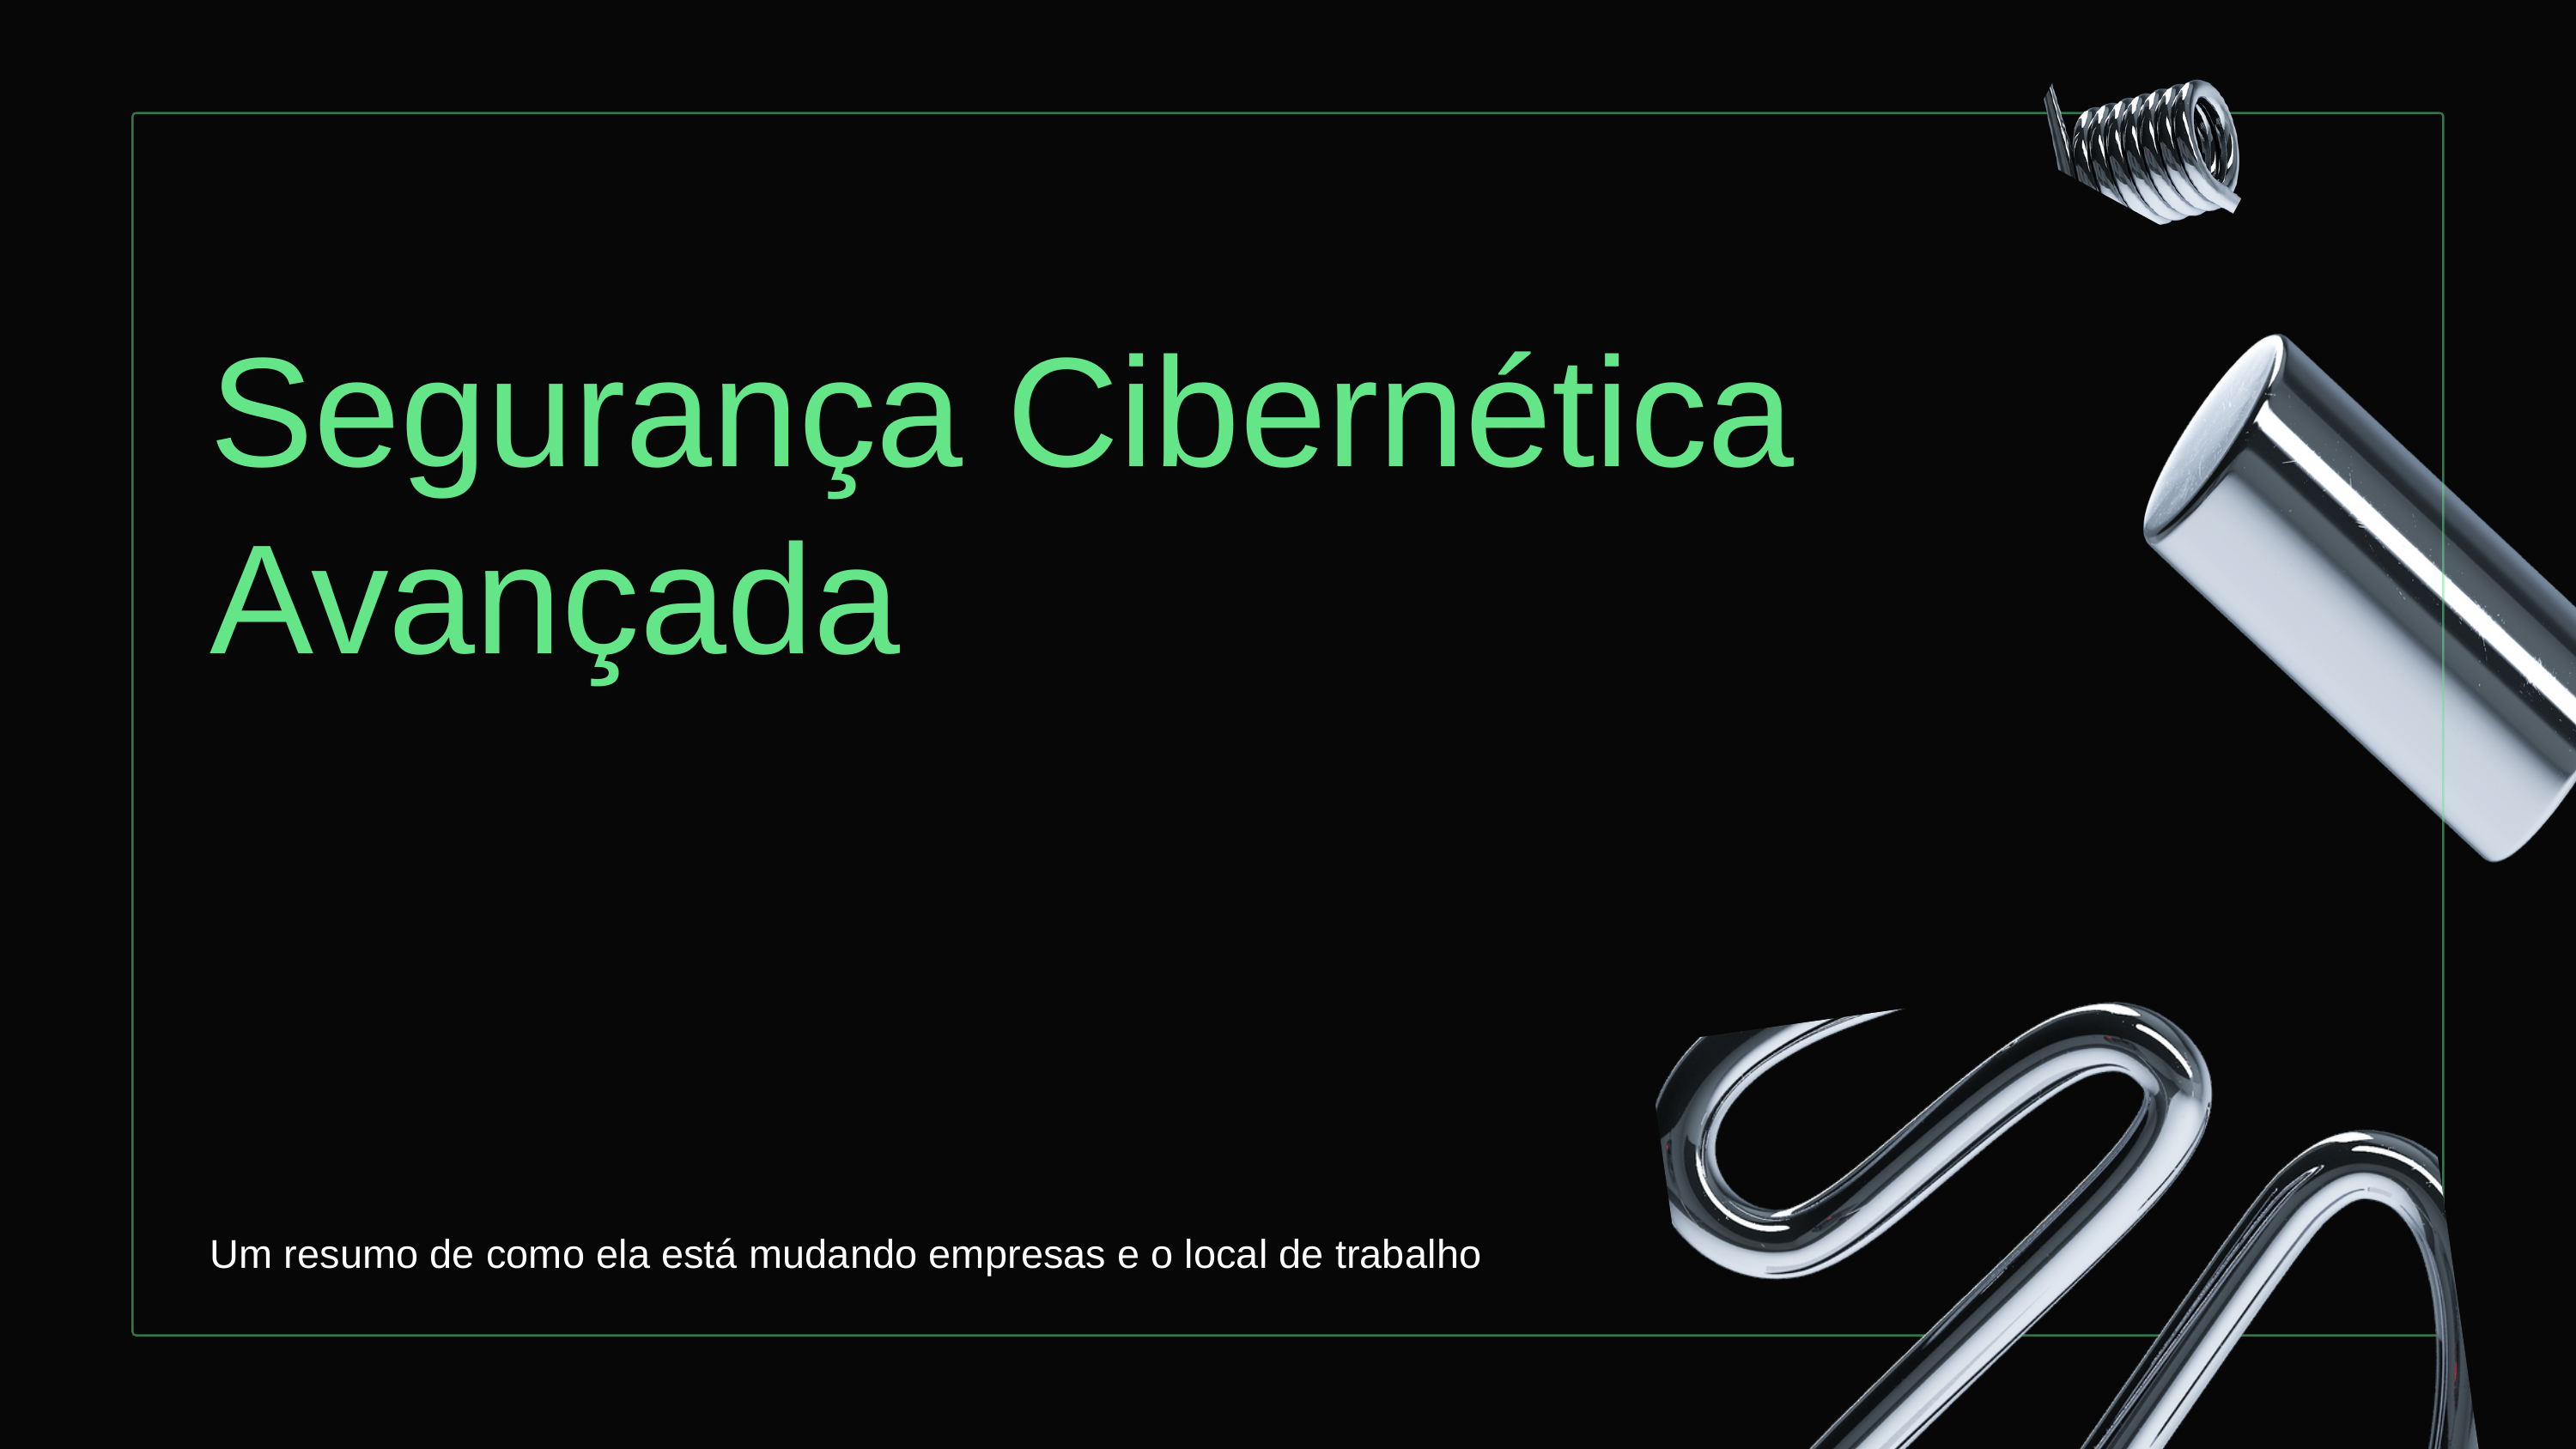

Segurança Cibernética Avançada

Um resumo de como ela está mudando empresas e o local de trabalho